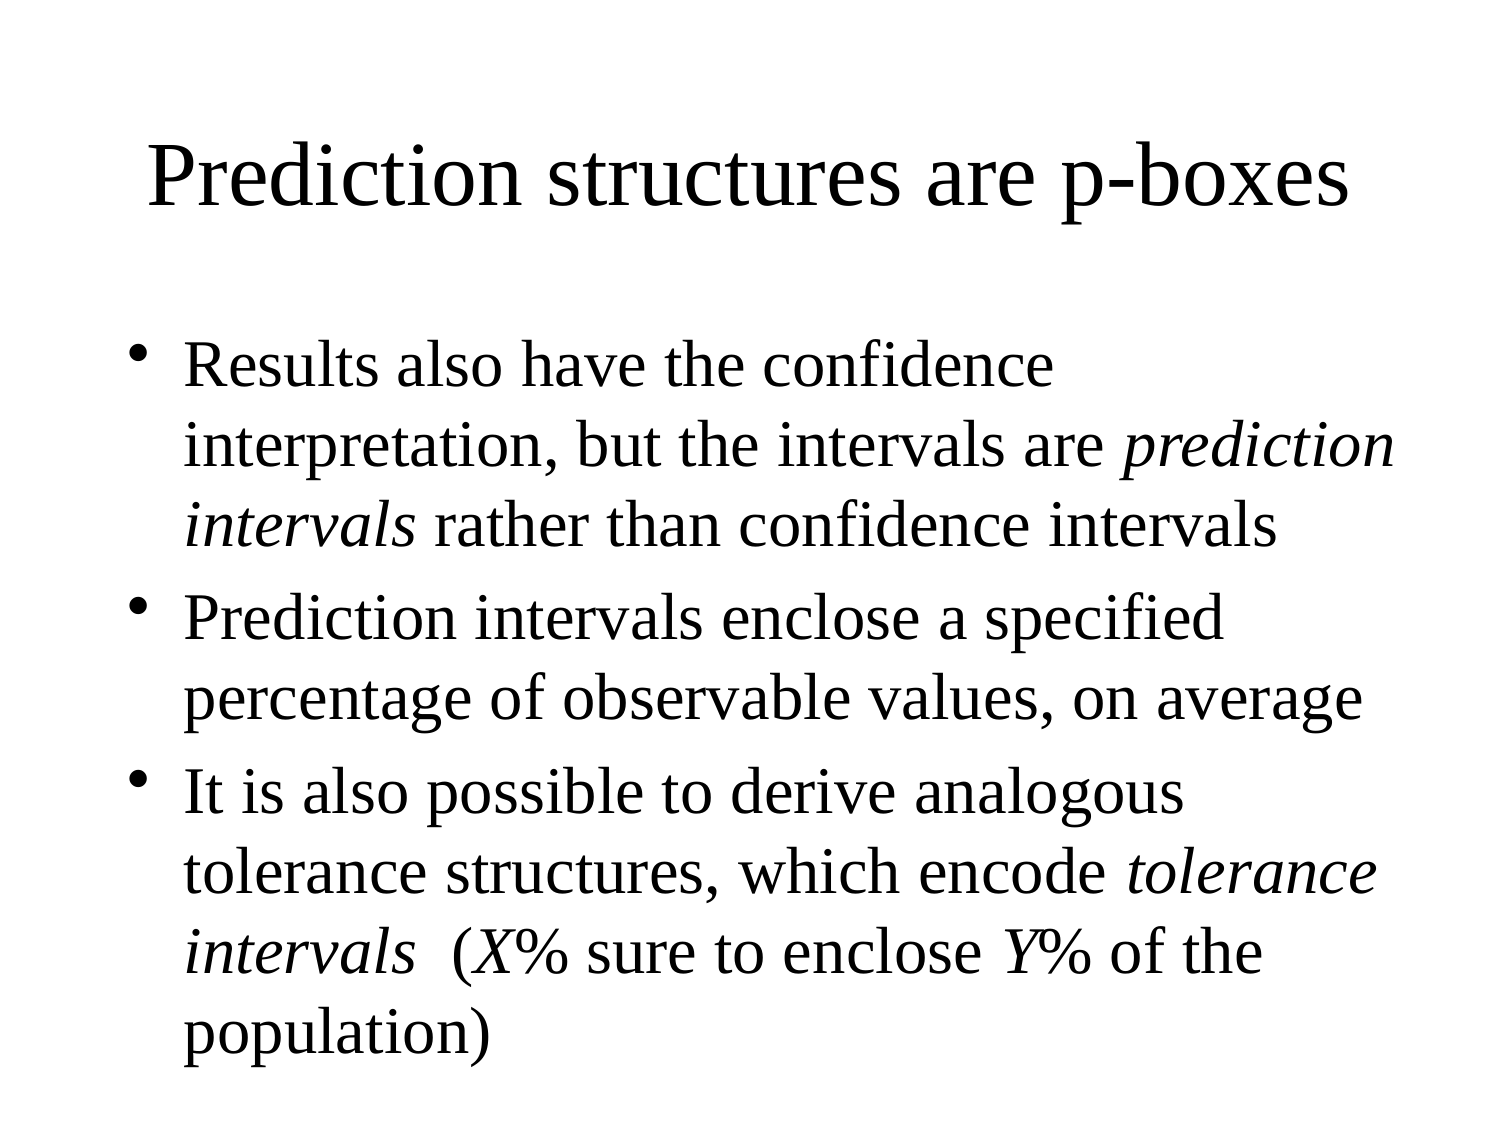

# Prediction structures are p-boxes
Results also have the confidence interpretation, but the intervals are prediction intervals rather than confidence intervals
Prediction intervals enclose a specified percentage of observable values, on average
It is also possible to derive analogous tolerance structures, which encode tolerance intervals  (X% sure to enclose Y% of the population)